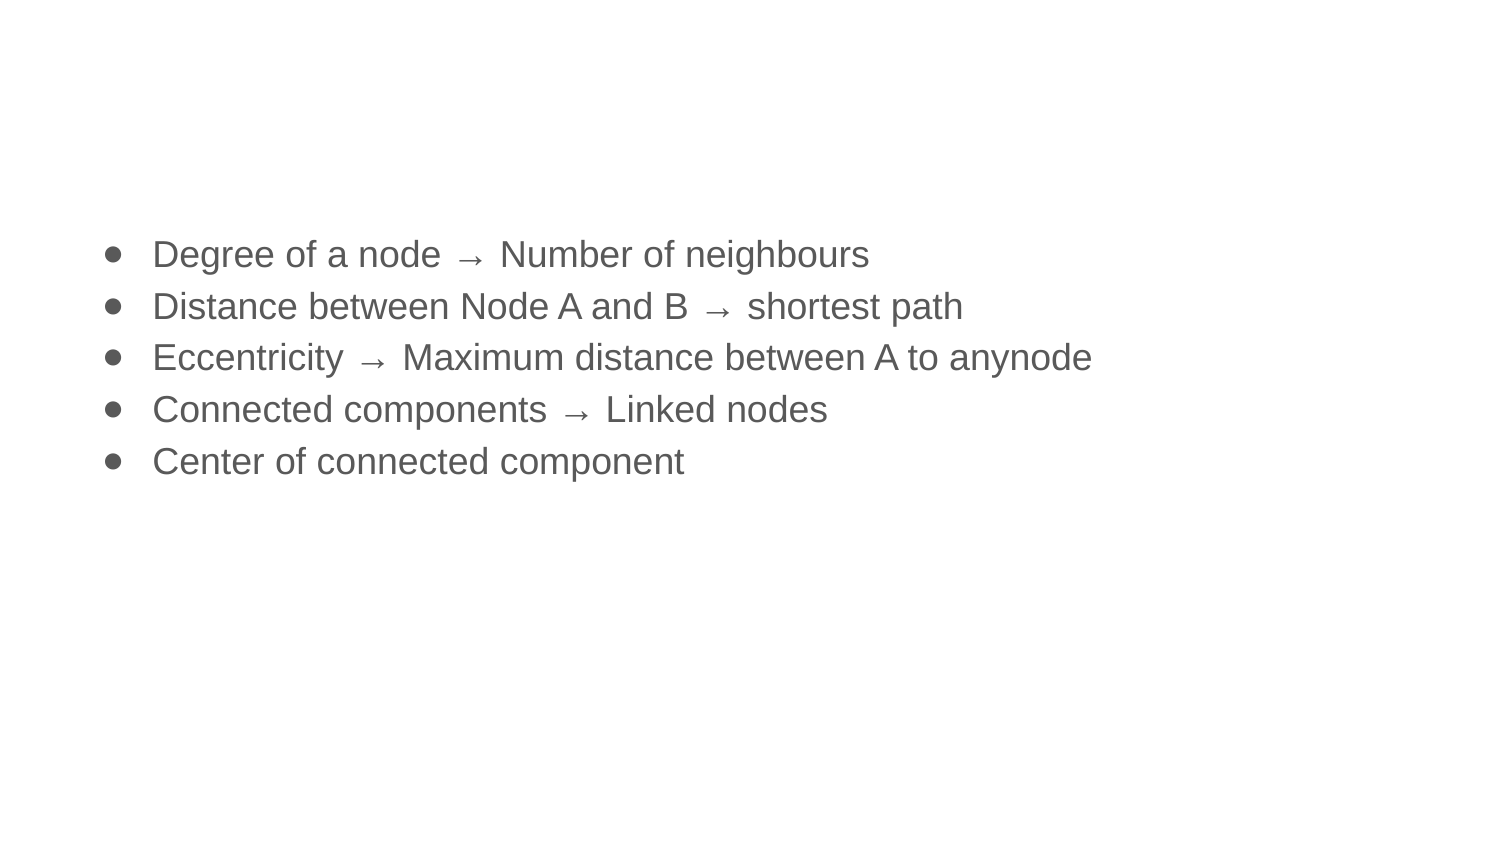

# Properties
Degree of a node → Number of neighbours
Distance between Node A and B → shortest path
Eccentricity → Maximum distance between A to anynode
Connected components → Linked nodes
Center of connected component